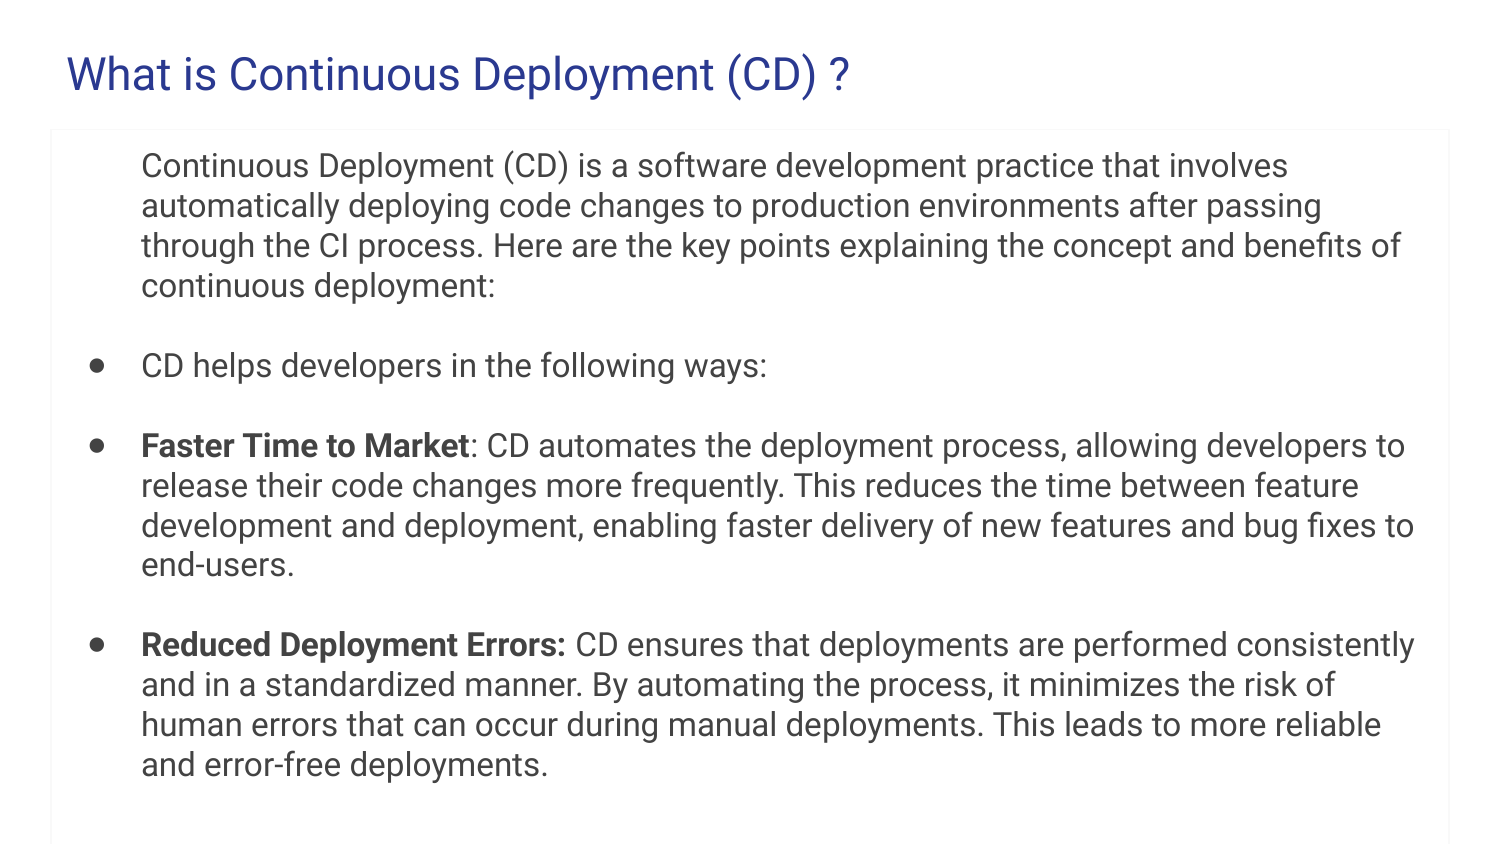

# What is Continuous Deployment (CD) ?
Continuous Deployment (CD) is a software development practice that involves automatically deploying code changes to production environments after passing through the CI process. Here are the key points explaining the concept and benefits of continuous deployment:

CD helps developers in the following ways:

Faster Time to Market: CD automates the deployment process, allowing developers to release their code changes more frequently. This reduces the time between feature development and deployment, enabling faster delivery of new features and bug fixes to end-users.

Reduced Deployment Errors: CD ensures that deployments are performed consistently and in a standardized manner. By automating the process, it minimizes the risk of human errors that can occur during manual deployments. This leads to more reliable and error-free deployments.